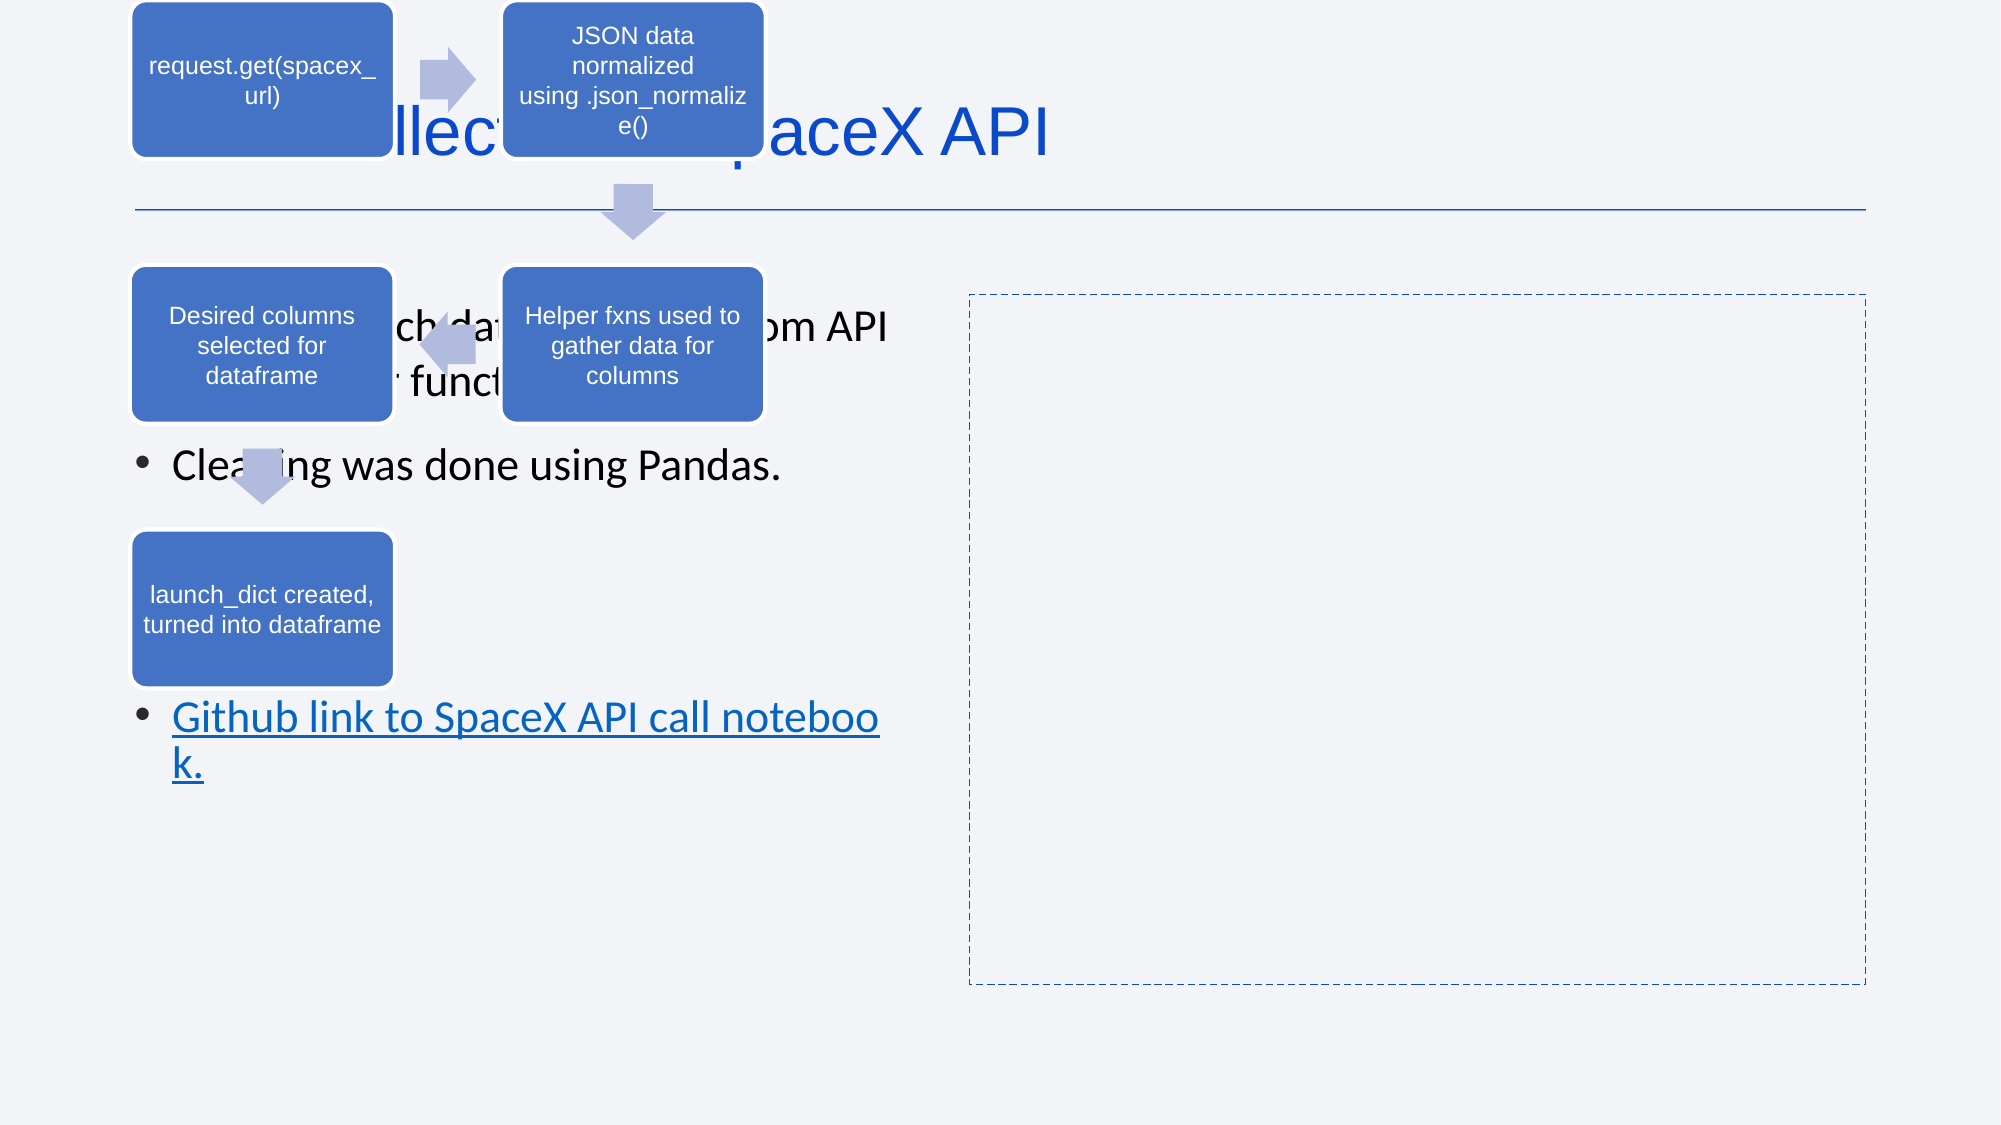

Data Collection – SpaceX API

request.get(spacex_url)

JSON data normalized using .json_normalize()

Helper fxns used to gather data for columns

Desired columns selected for dataframe

launch_dict created, turned into dataframe
SpaceX launch data extracted from API using helper functions.
Cleaning was done using Pandas.

Github link to SpaceX API call notebook.

# 8